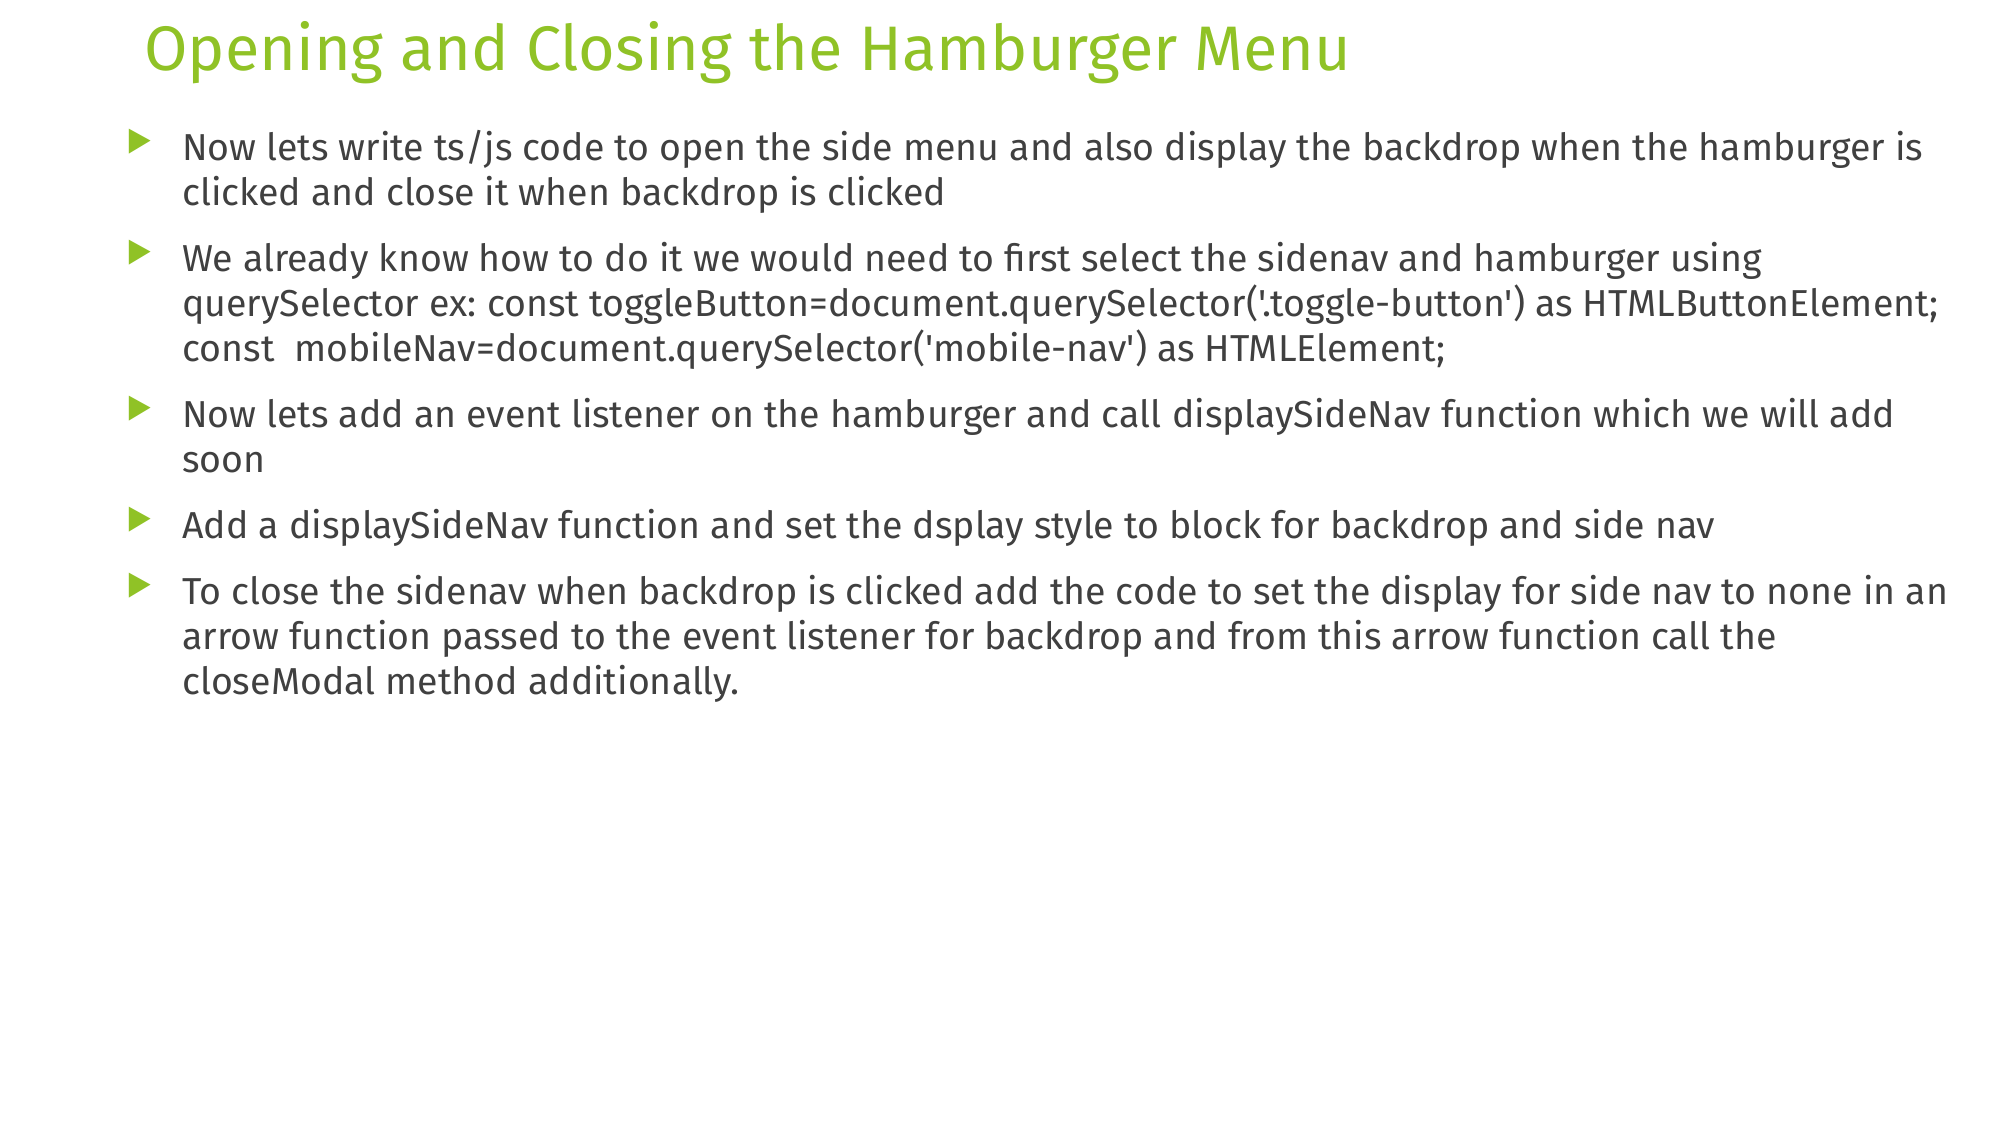

# Opening and Closing the Hamburger Menu
Now lets write ts/js code to open the side menu and also display the backdrop when the hamburger is clicked and close it when backdrop is clicked
We already know how to do it we would need to first select the sidenav and hamburger using querySelector ex: const toggleButton=document.querySelector('.toggle-button') as HTMLButtonElement; const  mobileNav=document.querySelector('mobile-nav') as HTMLElement;
Now lets add an event listener on the hamburger and call displaySideNav function which we will add  soon
Add a displaySideNav function and set the dsplay style to block for backdrop and side nav
To close the sidenav when backdrop is clicked add the code to set the display for side nav to none in an arrow function passed to the event listener for backdrop and from this arrow function call the  closeModal method additionally.